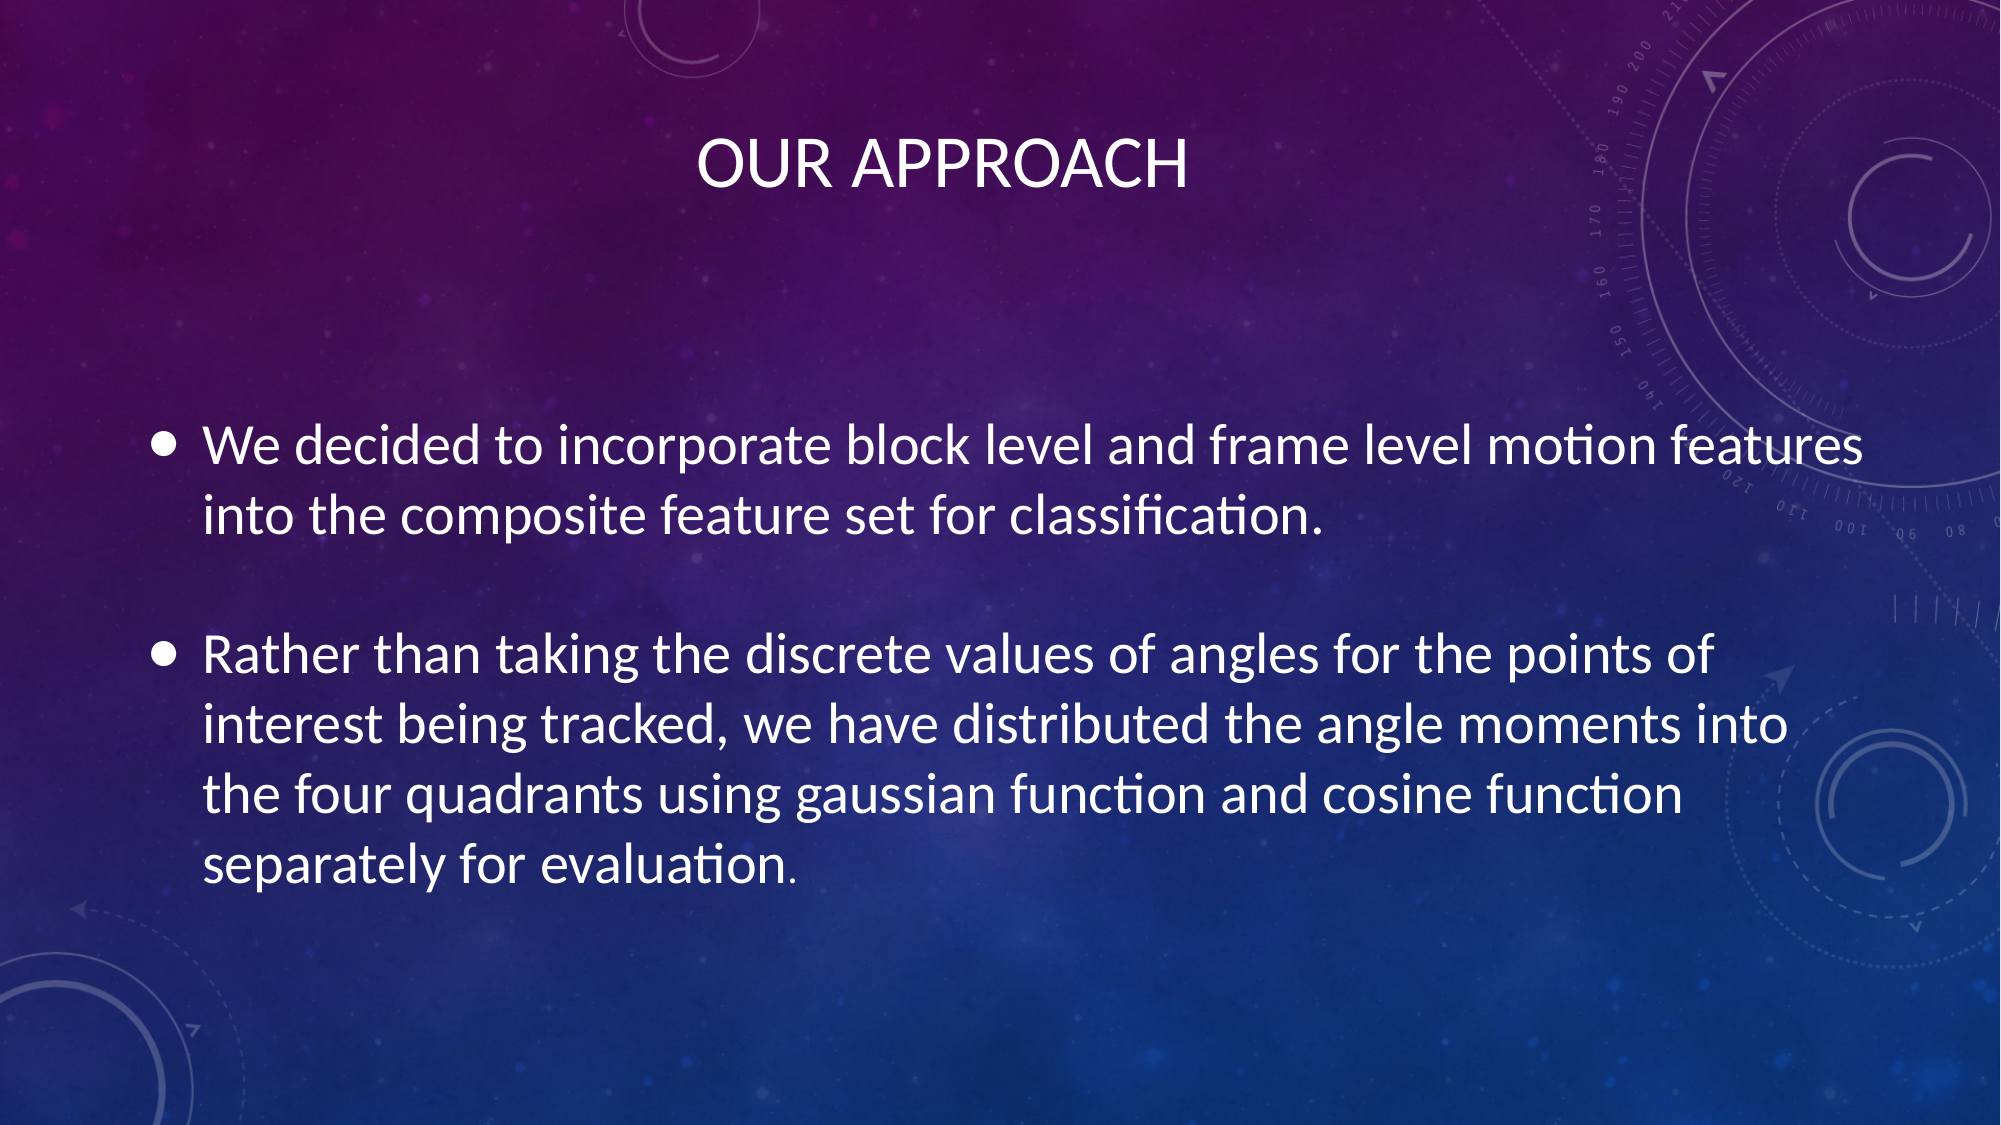

Our Approach
We decided to incorporate block level and frame level motion features into the composite feature set for classification.

Rather than taking the discrete values of angles for the points of interest being tracked, we have distributed the angle moments into the four quadrants using gaussian function and cosine function separately for evaluation.